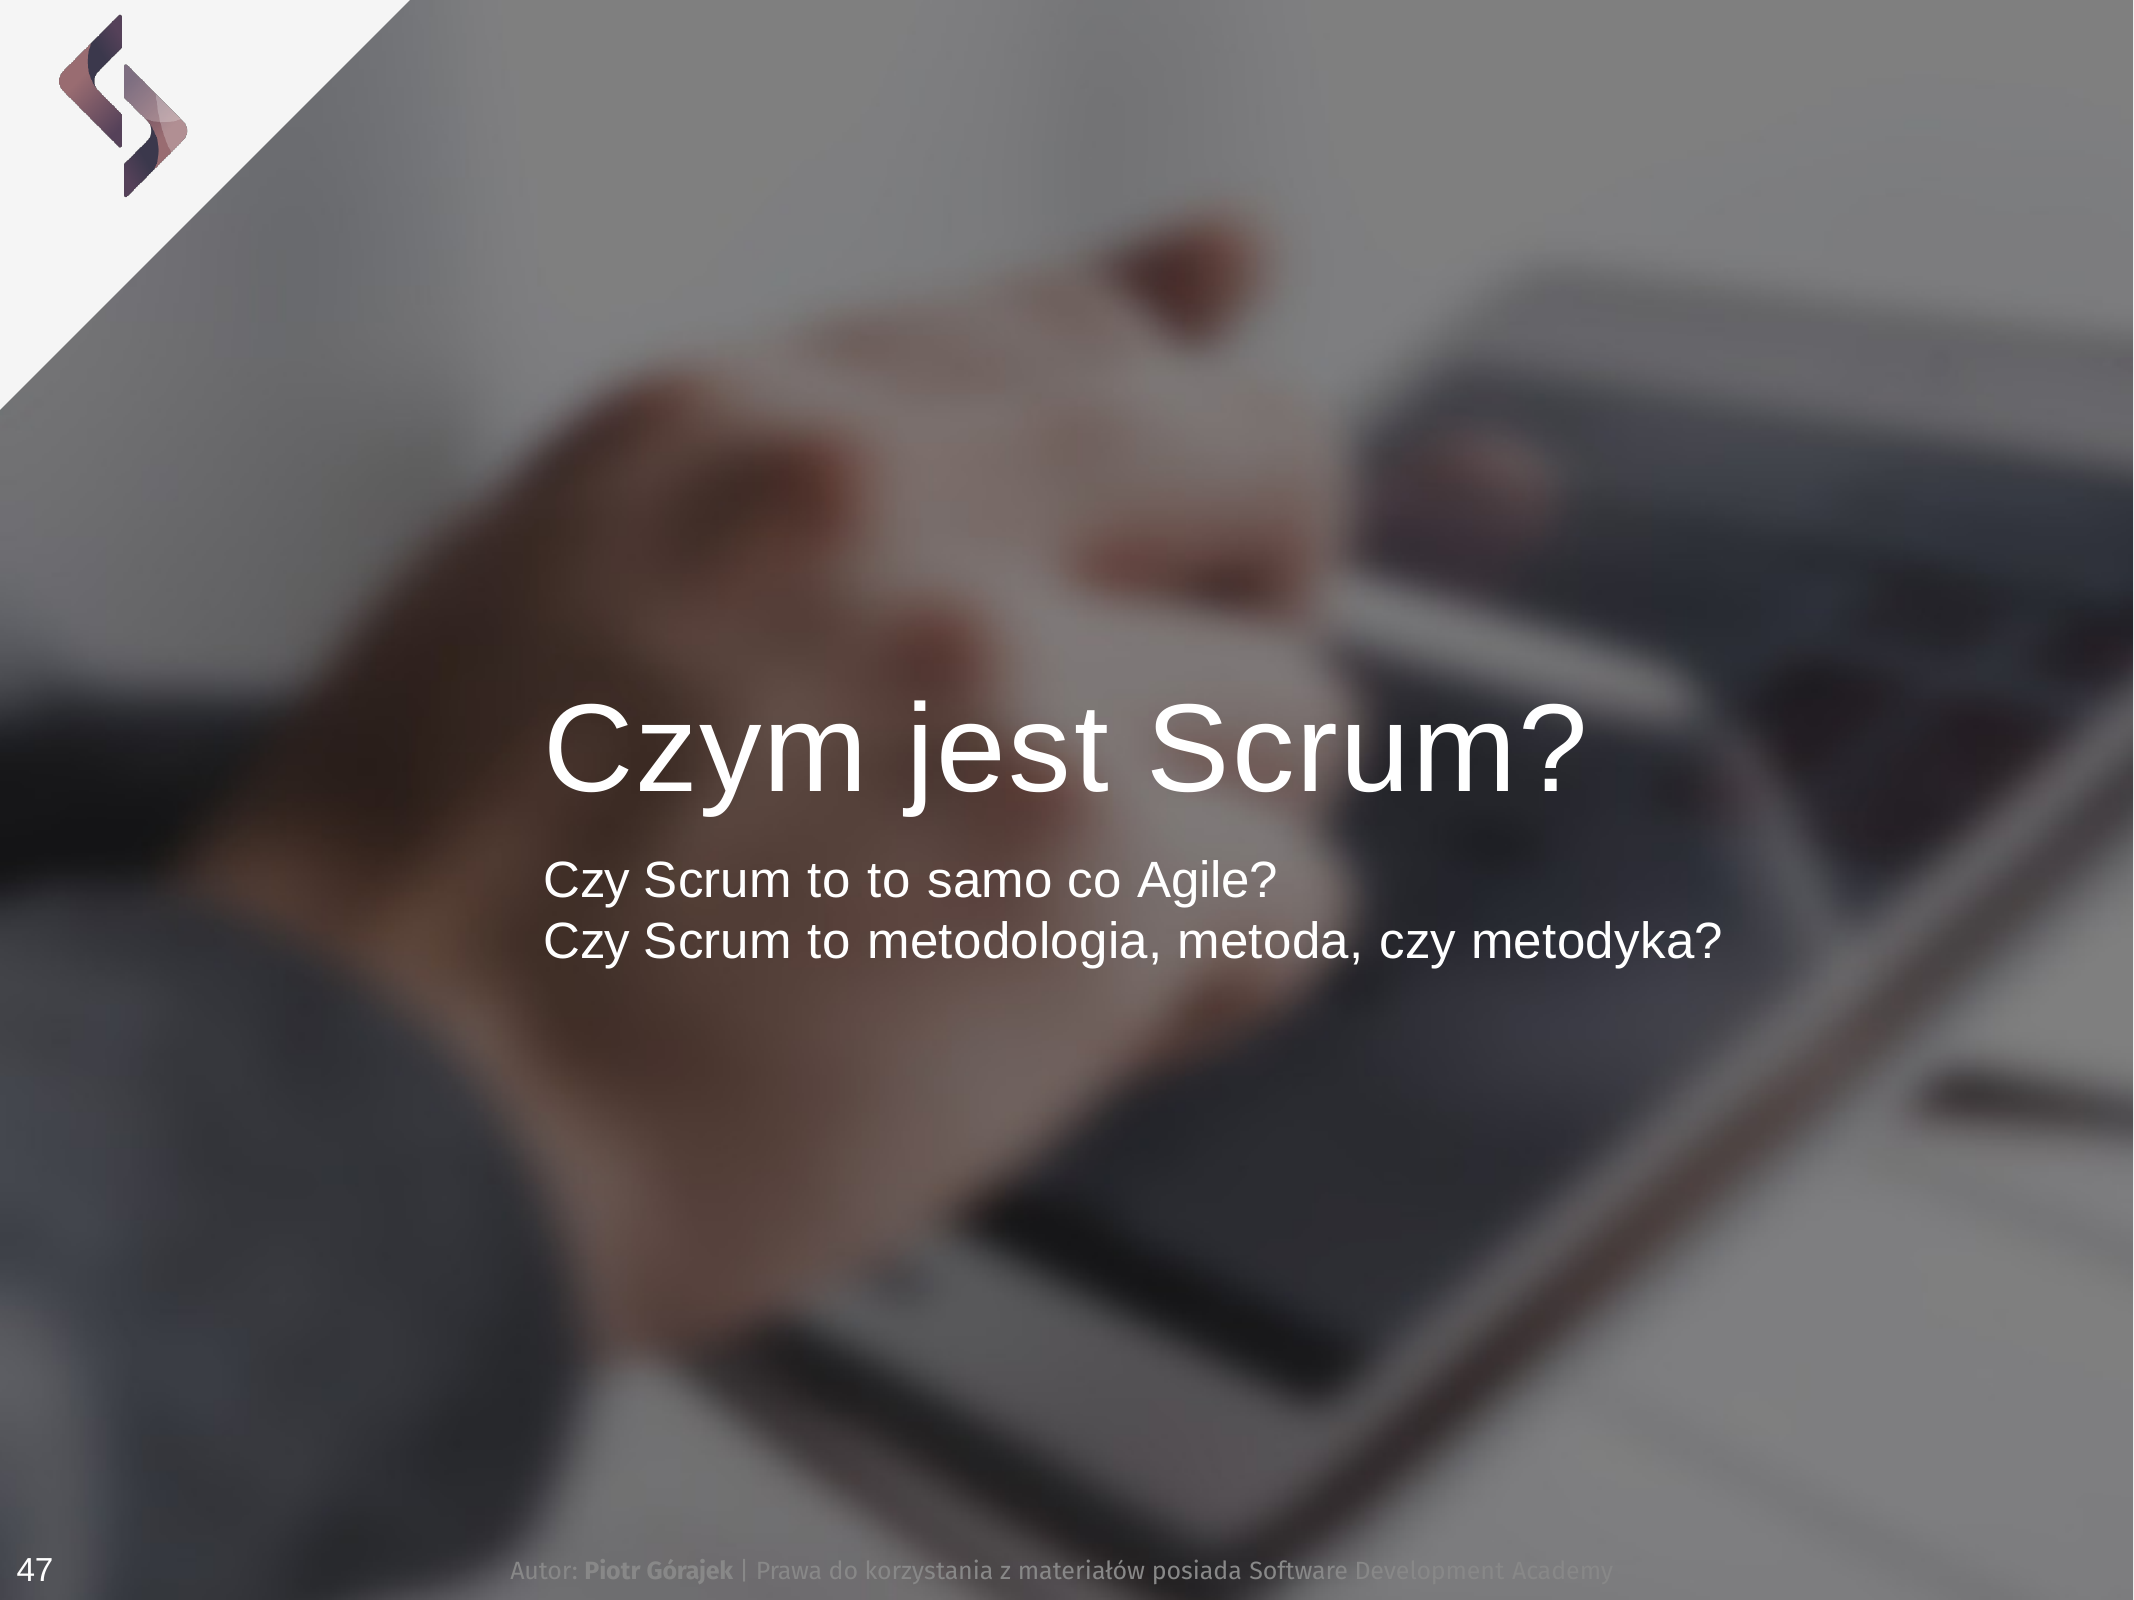

# Czym jest Scrum?
Czy Scrum to to samo co Agile?
Czy Scrum to metodologia, metoda, czy metodyka?
47
Autor: Piotr Górajek | Prawa do korzystania z materiałów posiada Software Development Academy